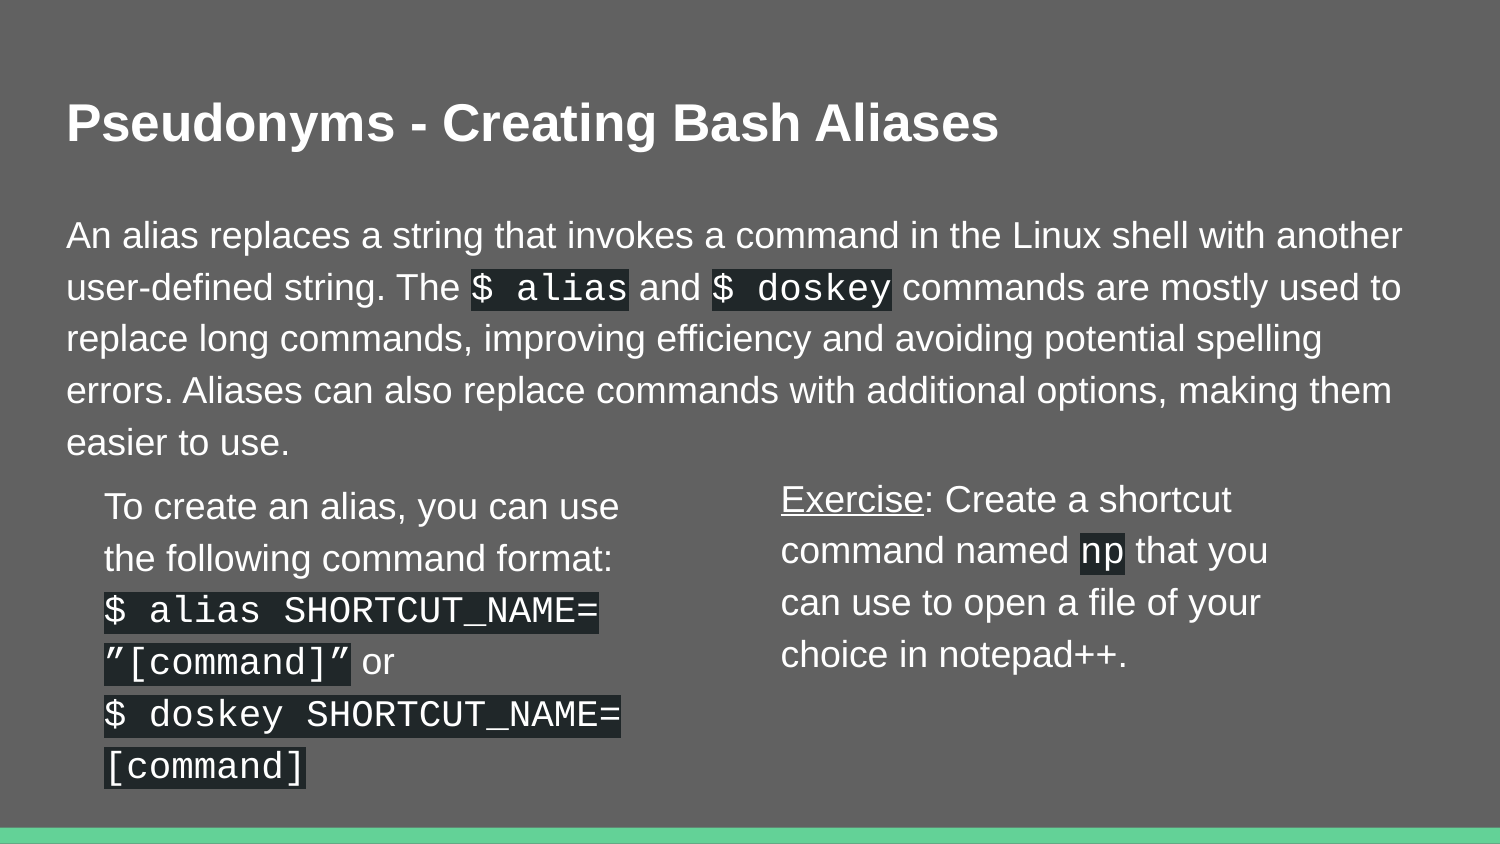

# Pseudonyms - Creating Bash Aliases
An alias replaces a string that invokes a command in the Linux shell with another user-defined string. The $ alias and $ doskey commands are mostly used to replace long commands, improving efficiency and avoiding potential spelling errors. Aliases can also replace commands with additional options, making them easier to use.

Exercise: Create a shortcut command named np that you can use to open a file of your choice in notepad++.
To create an alias, you can use the following command format:
$ alias SHORTCUT_NAME= ”[command]” or
$ doskey SHORTCUT_NAME= [command]